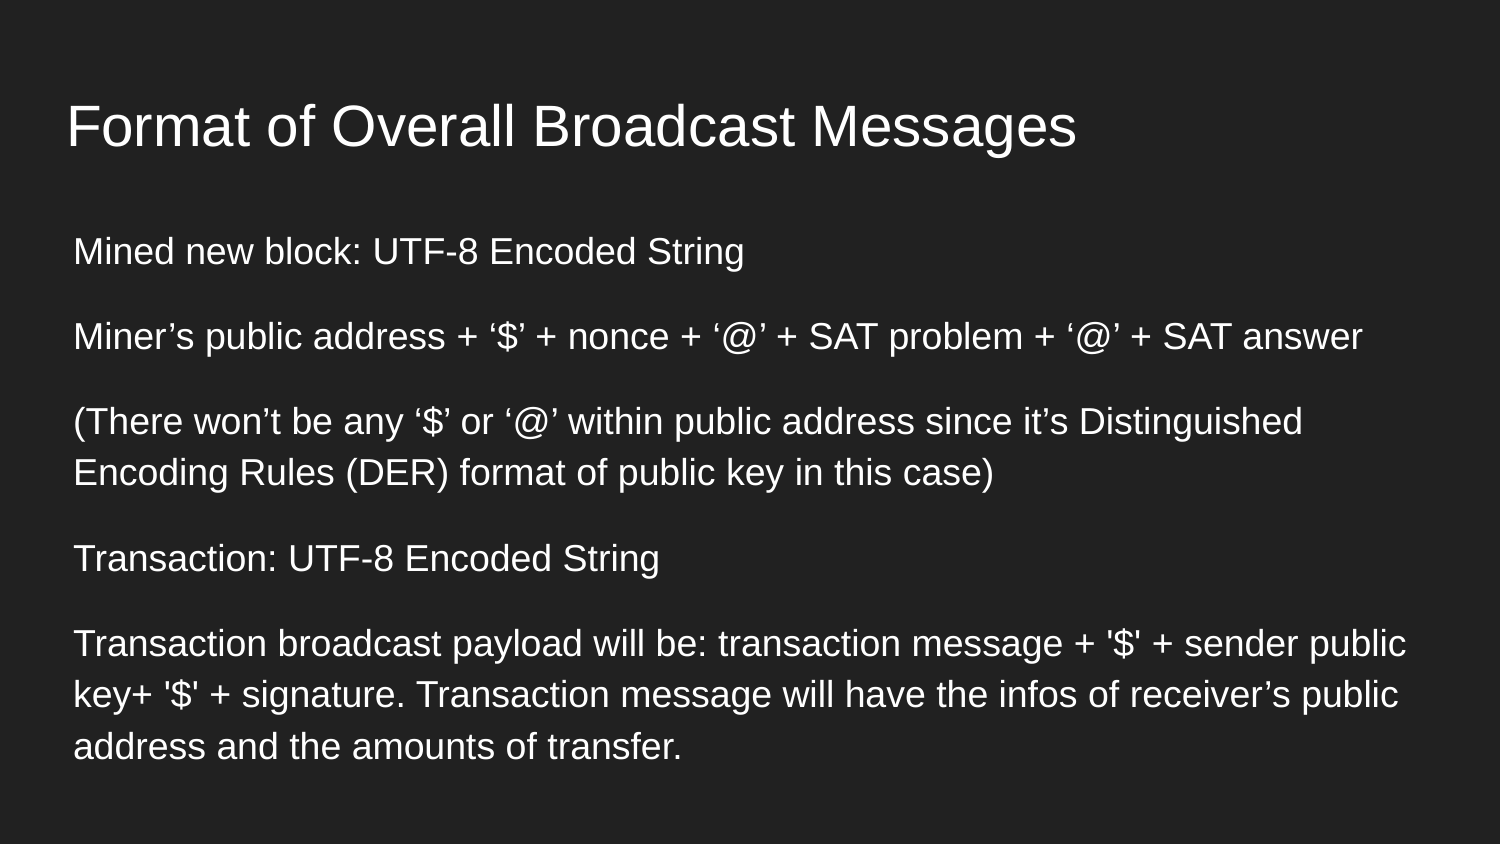

# Format of Overall Broadcast Messages
Mined new block: UTF-8 Encoded String
Miner’s public address + ‘$’ + nonce + ‘@’ + SAT problem + ‘@’ + SAT answer
(There won’t be any ‘$’ or ‘@’ within public address since it’s Distinguished Encoding Rules (DER) format of public key in this case)
Transaction: UTF-8 Encoded String
Transaction broadcast payload will be: transaction message + '$' + sender public key+ '$' + signature. Transaction message will have the infos of receiver’s public address and the amounts of transfer.